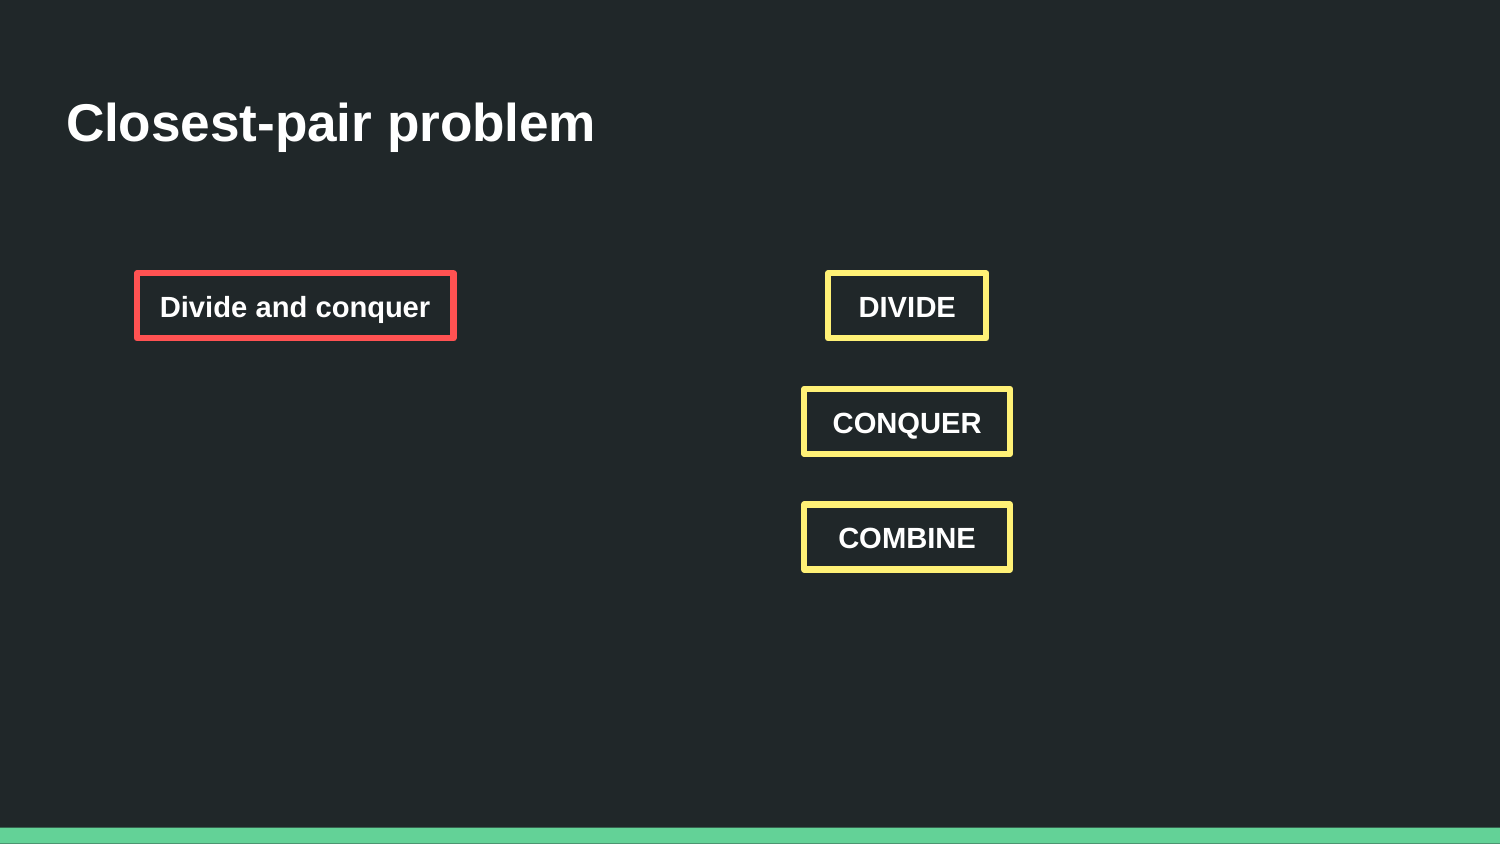

# Closest-pair problem
Divide and conquer
DIVIDE
CONQUER
COMBINE